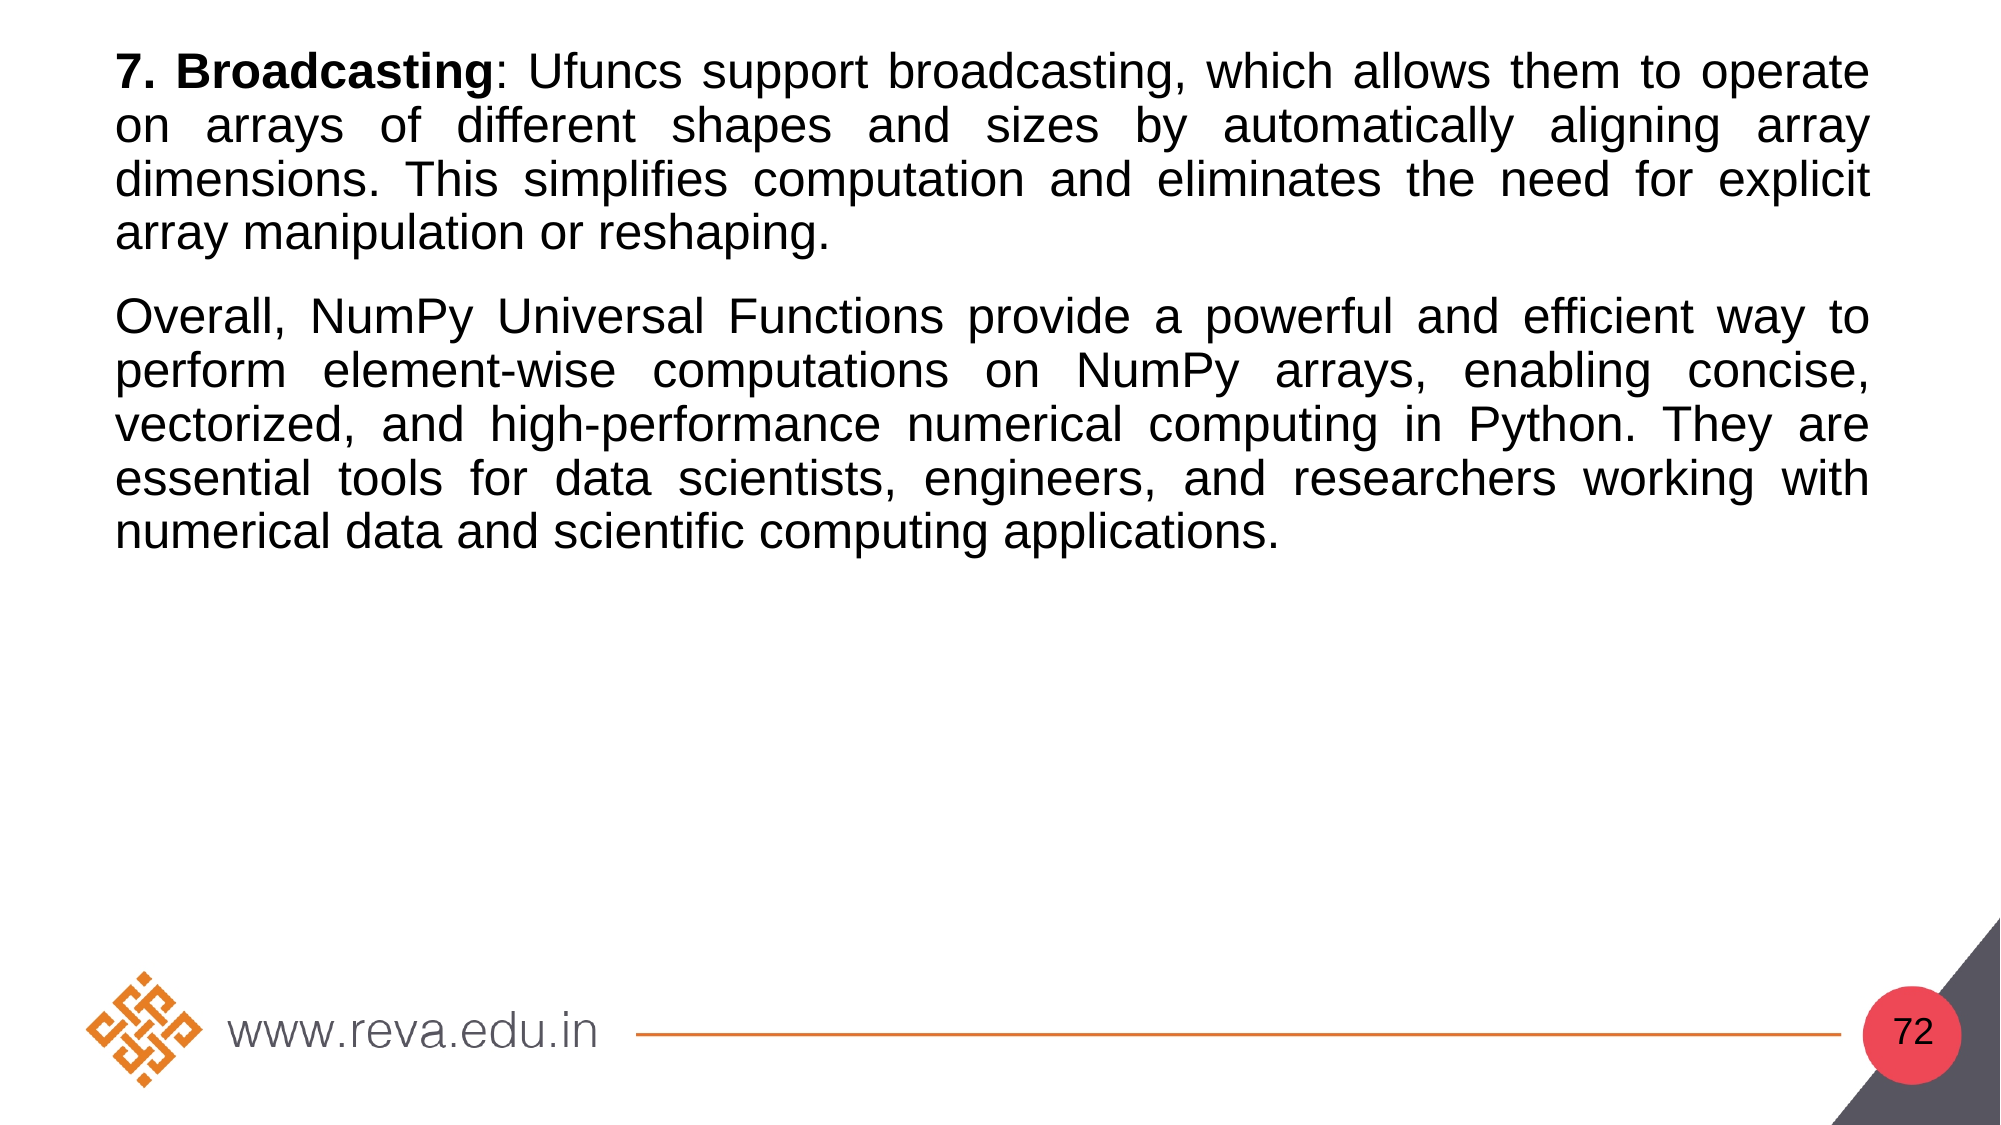

7. Broadcasting: Ufuncs support broadcasting, which allows them to operate on arrays of different shapes and sizes by automatically aligning array dimensions. This simplifies computation and eliminates the need for explicit array manipulation or reshaping.
Overall, NumPy Universal Functions provide a powerful and efficient way to perform element-wise computations on NumPy arrays, enabling concise, vectorized, and high-performance numerical computing in Python. They are essential tools for data scientists, engineers, and researchers working with numerical data and scientific computing applications.

72